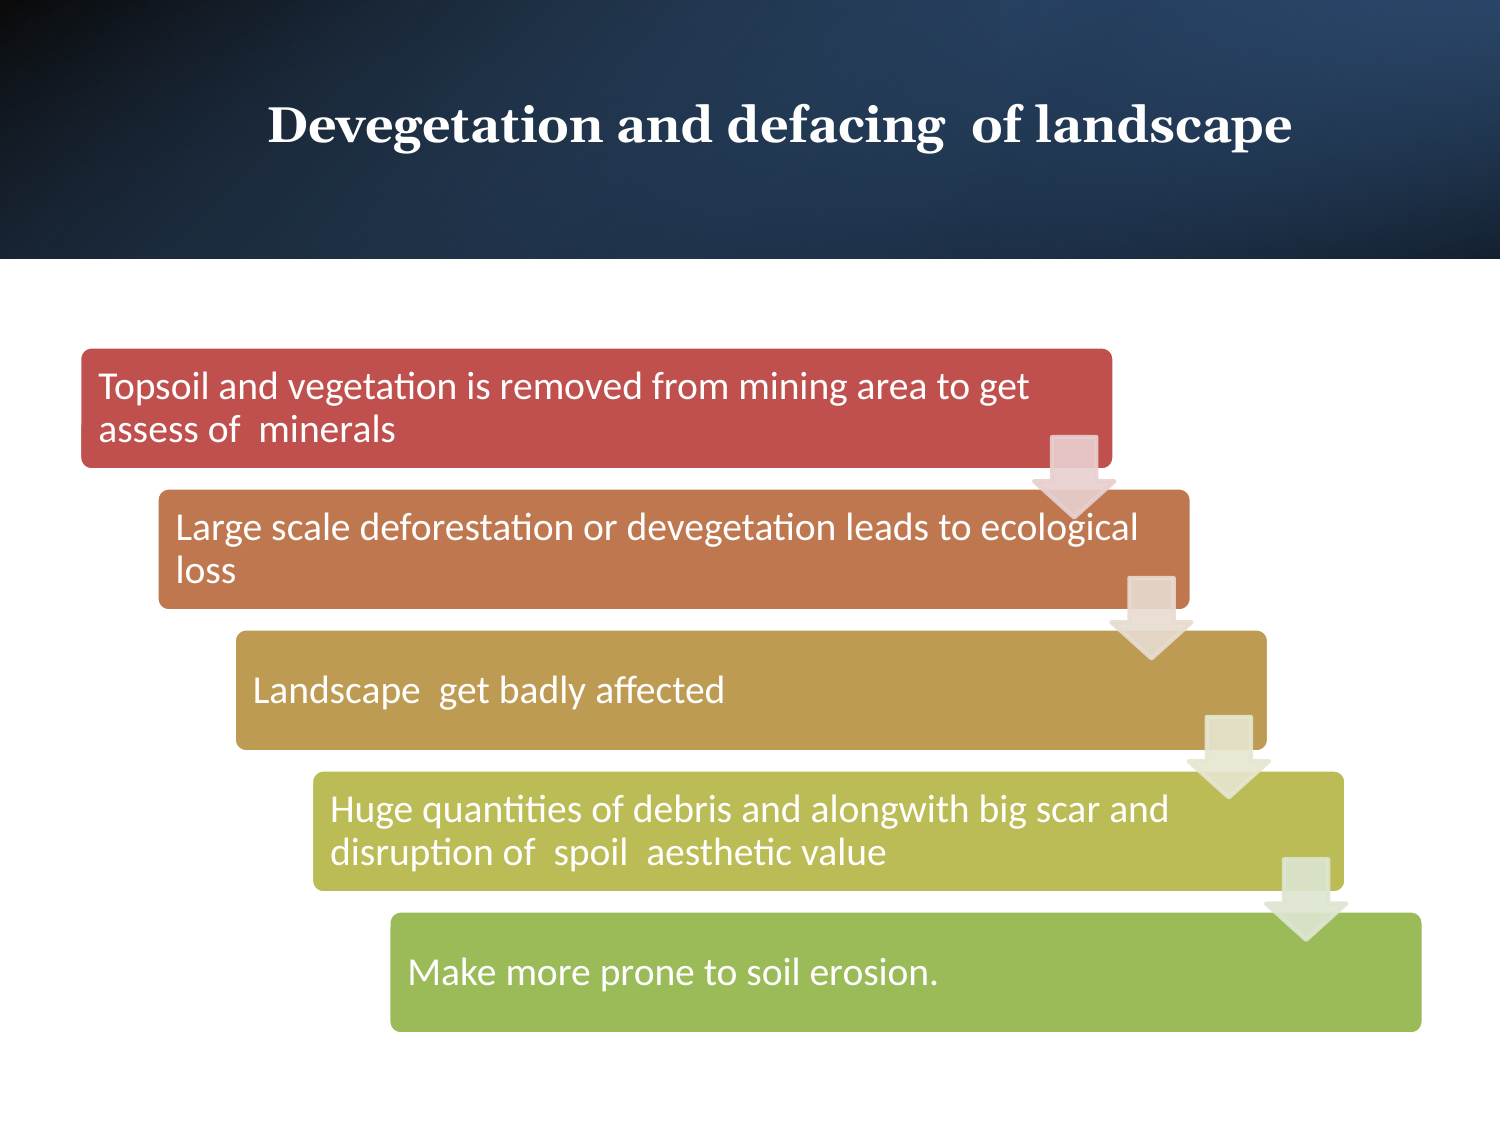

# Devegetation and defacing  of landscape
Topsoil and vegetation is removed from mining area to get assess of  minerals
Large scale deforestation or devegetation leads to ecological loss
Landscape  get badly affected
Huge quantities of debris and alongwith big scar and disruption of  spoil  aesthetic value
Make more prone to soil erosion.